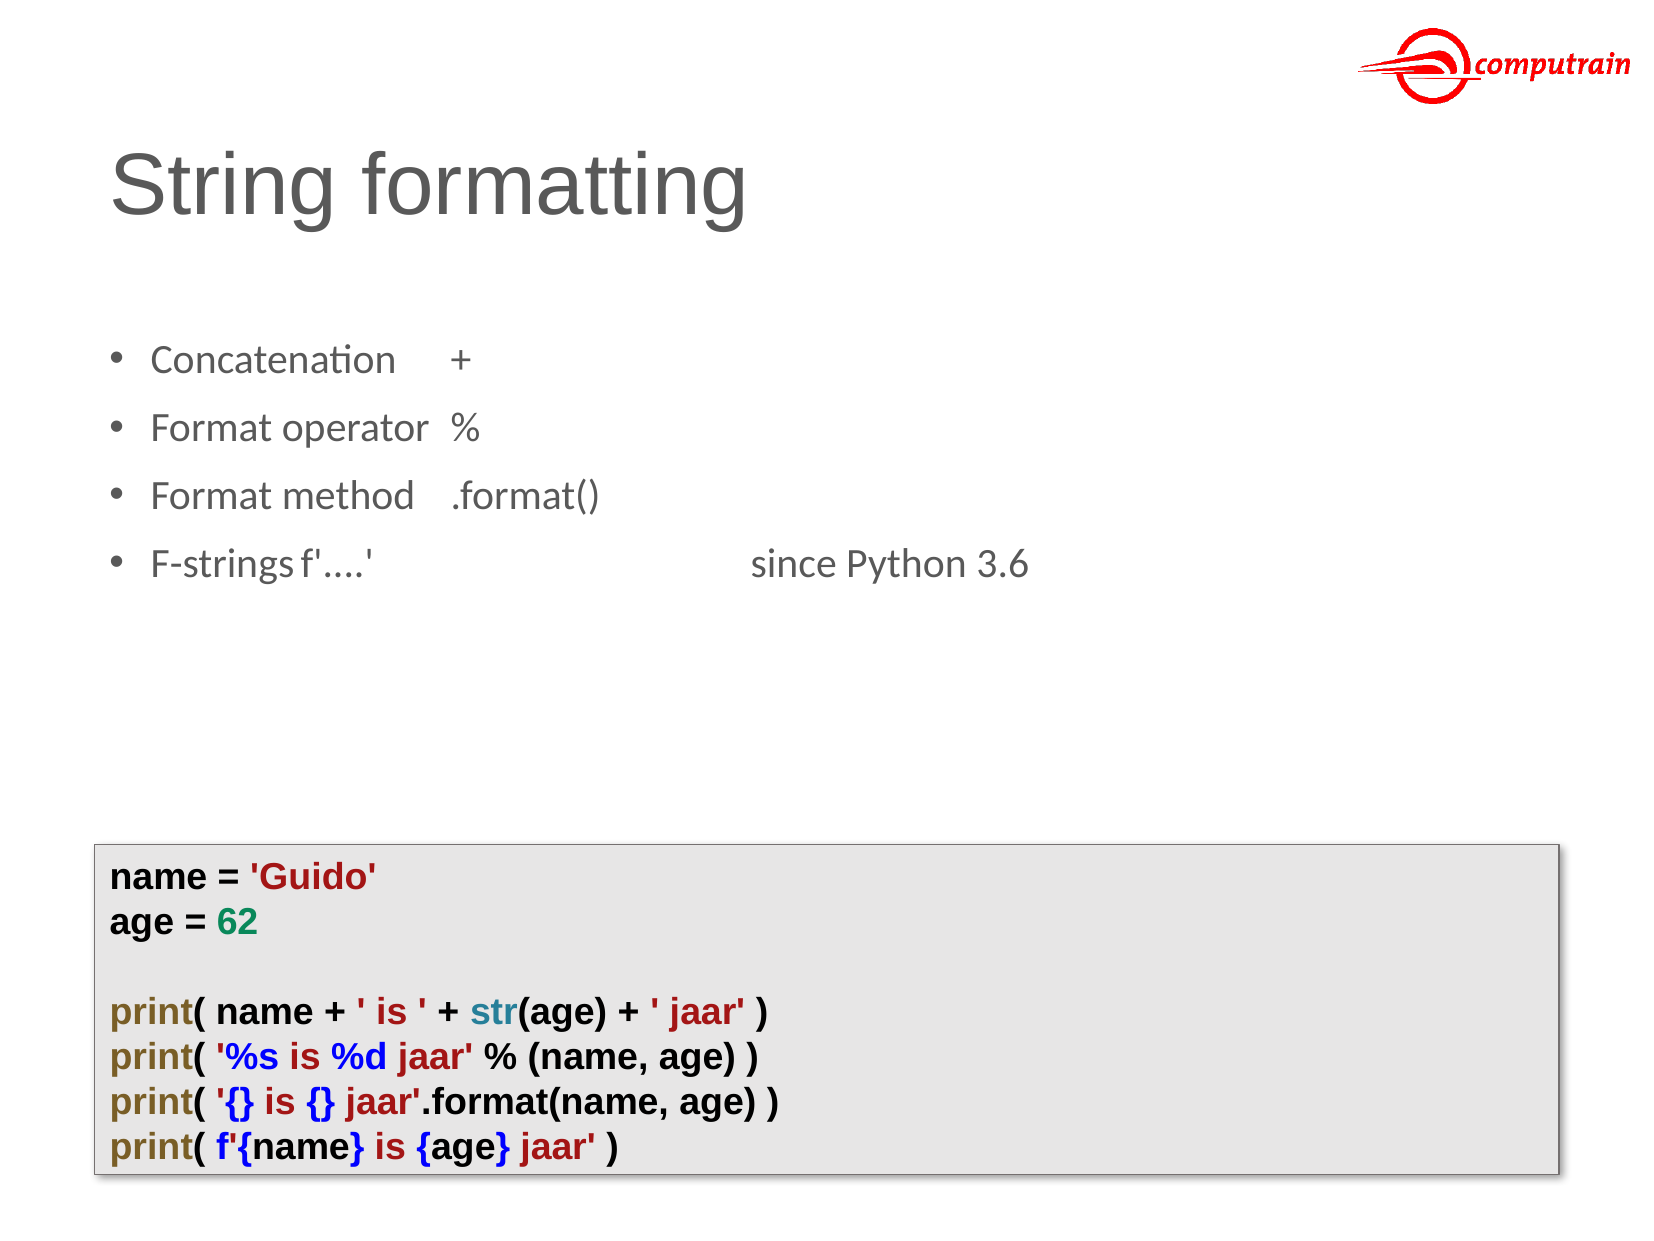

# String formatting
Concatenation	+
Format operator	%
Format method	.format()
F-strings	f'....'			since Python 3.6
name = 'Guido'
age = 62
print( name + ' is ' + str(age) + ' jaar' )
print( '%s is %d jaar' % (name, age) )
print( '{} is {} jaar'.format(name, age) )
print( f'{name} is {age} jaar' )